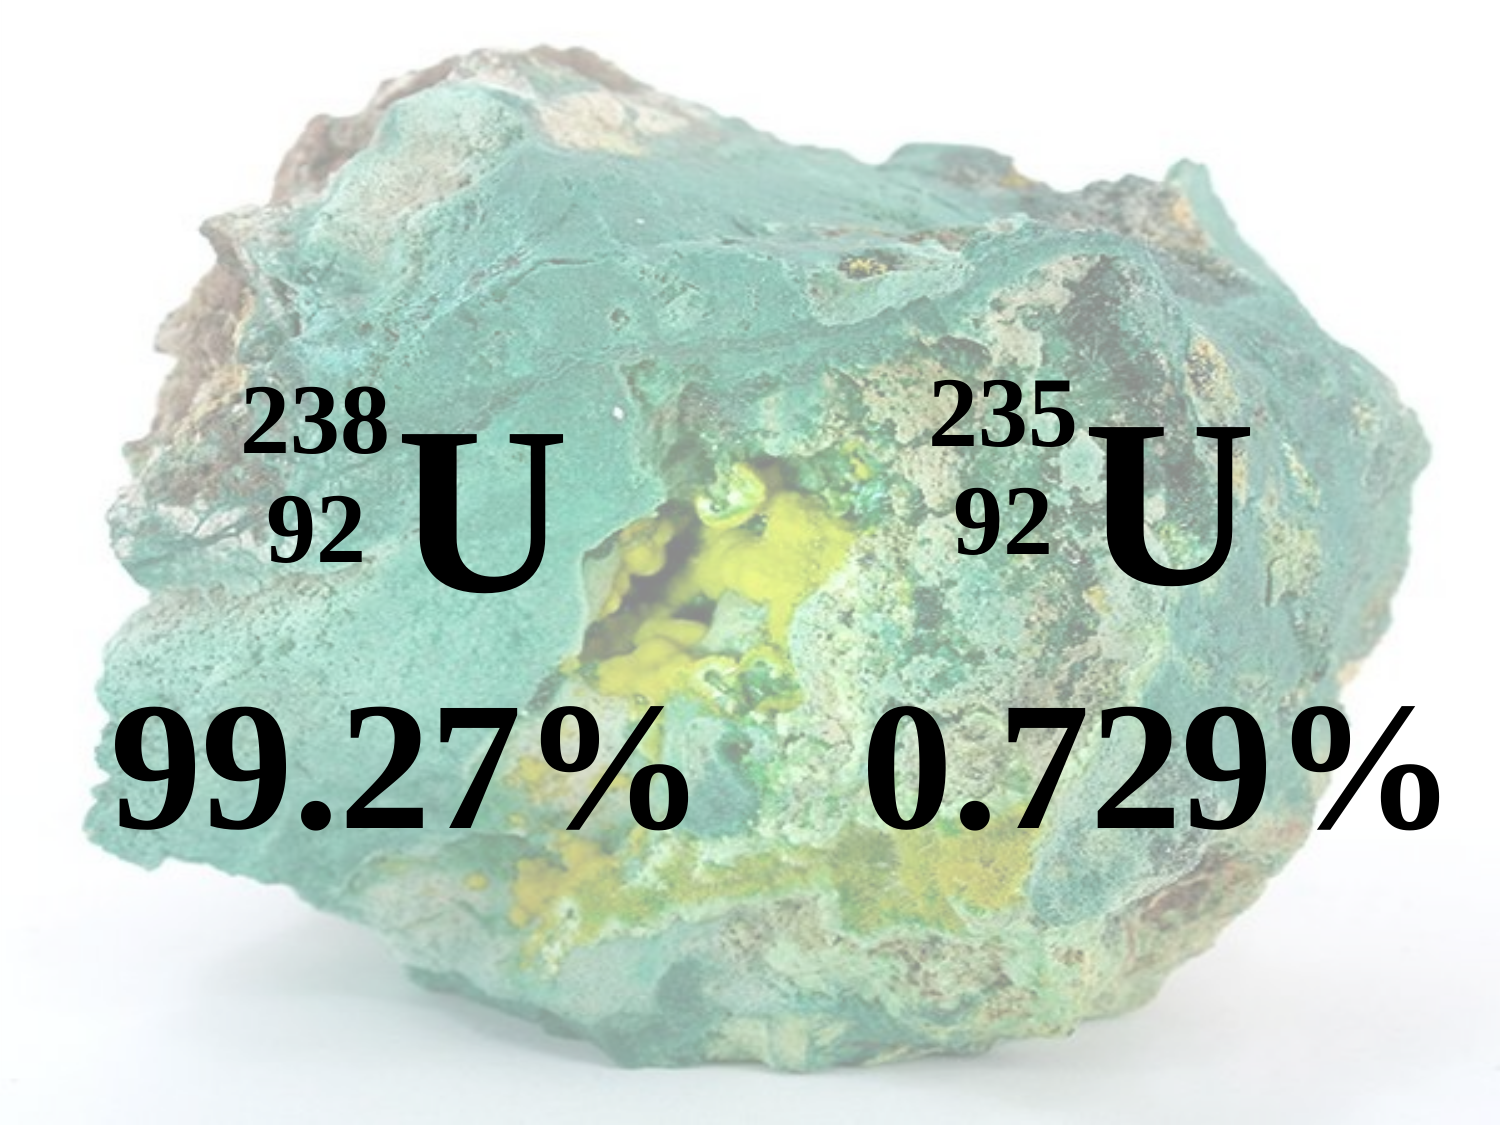

U
235
92
U
238
92
99.27%
0.729%